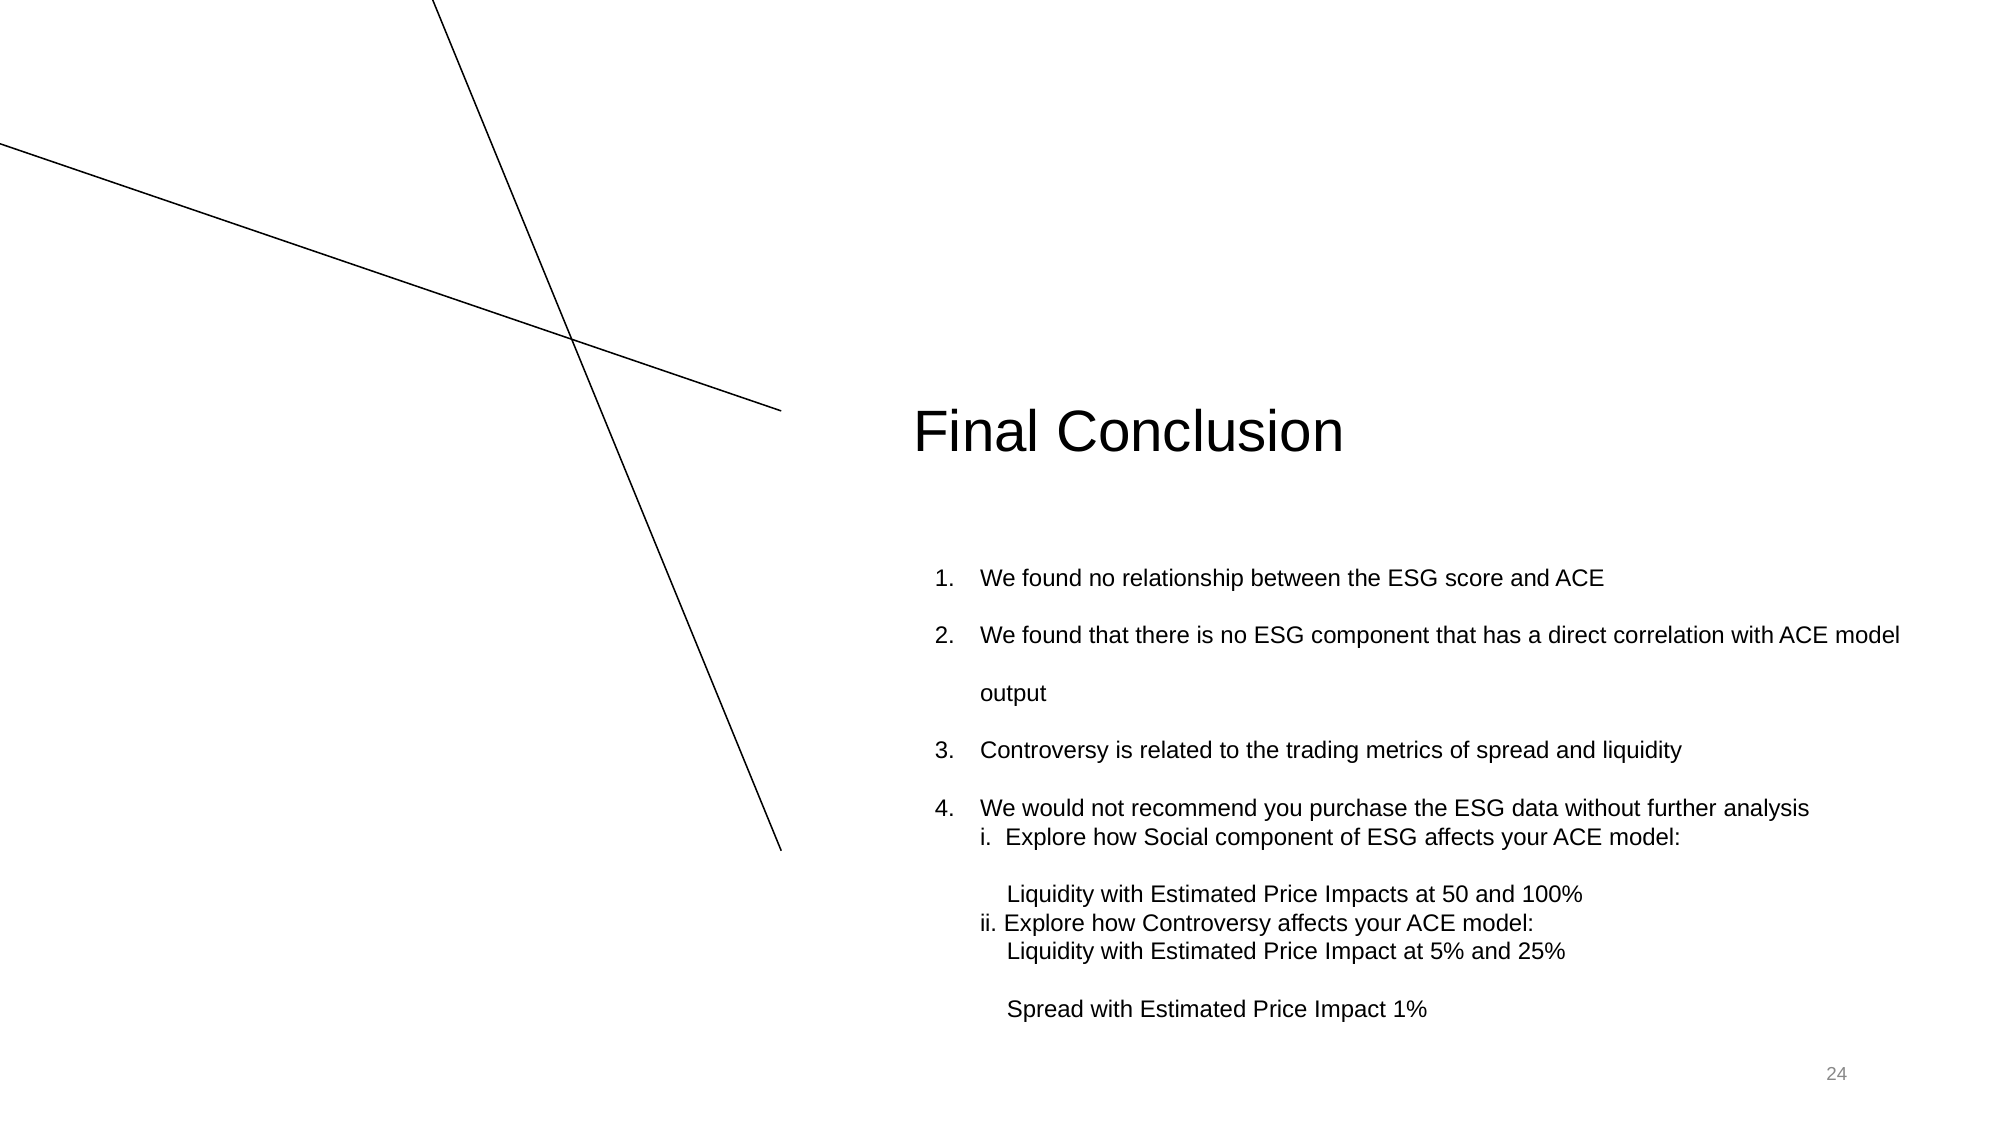

# Final Conclusion

We found no relationship between the ESG score and ACE
We found that there is no ESG component that has a direct correlation with ACE model output
Controversy is related to the trading metrics of spread and liquidity
We would not recommend you purchase the ESG data without further analysis
i.  Explore how Social component of ESG affects your ACE model:
    Liquidity with Estimated Price Impacts at 50 and 100%
ii. Explore how Controversy affects your ACE model:
    Liquidity with Estimated Price Impact at 5% and 25%
    Spread with Estimated Price Impact 1%
24